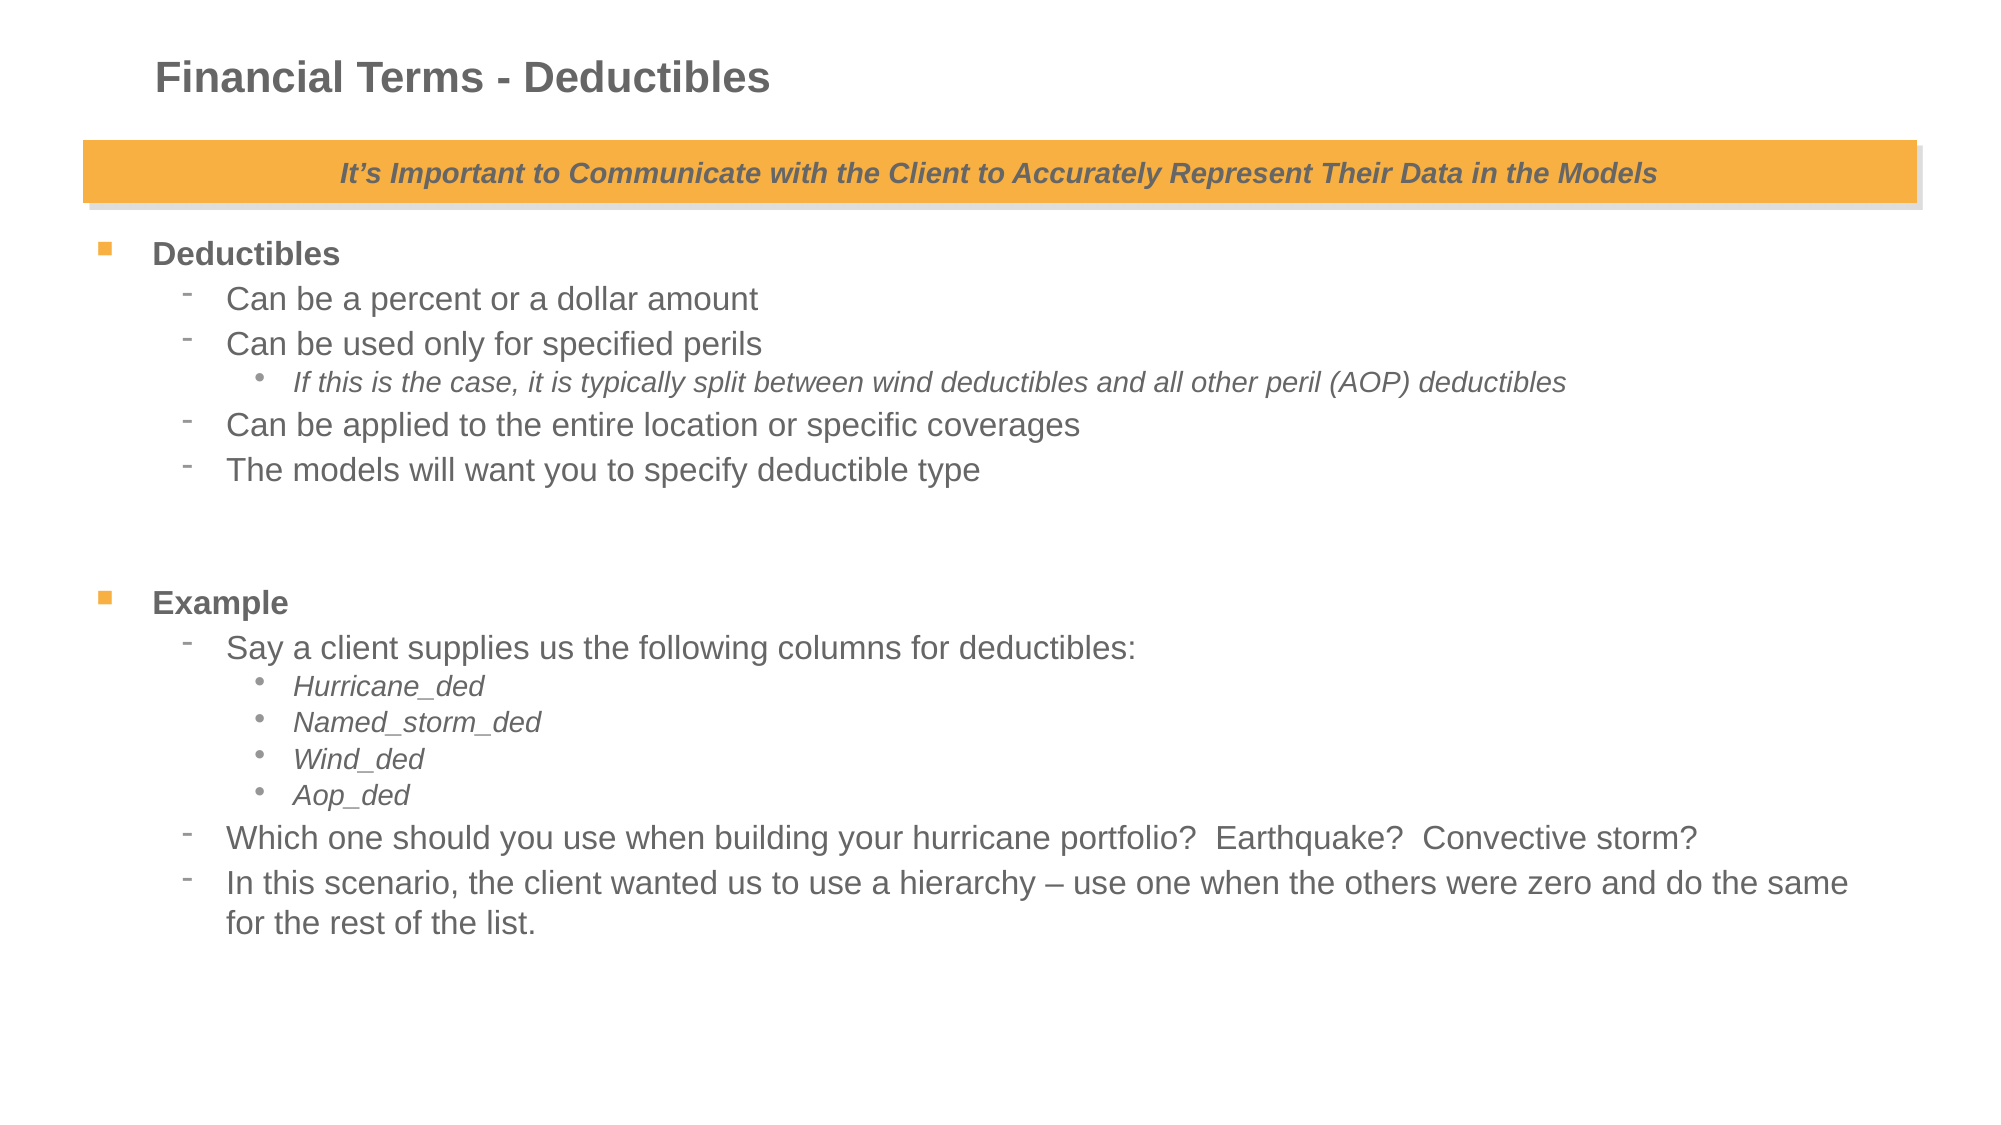

# Financial Terms - Deductibles
It’s Important to Communicate with the Client to Accurately Represent Their Data in the Models
Deductibles
Can be a percent or a dollar amount
Can be used only for specified perils
If this is the case, it is typically split between wind deductibles and all other peril (AOP) deductibles
Can be applied to the entire location or specific coverages
The models will want you to specify deductible type

Example
Say a client supplies us the following columns for deductibles:
Hurricane_ded
Named_storm_ded
Wind_ded
Aop_ded
Which one should you use when building your hurricane portfolio?  Earthquake?  Convective storm?
In this scenario, the client wanted us to use a hierarchy – use one when the others were zero and do the same for the rest of the list.